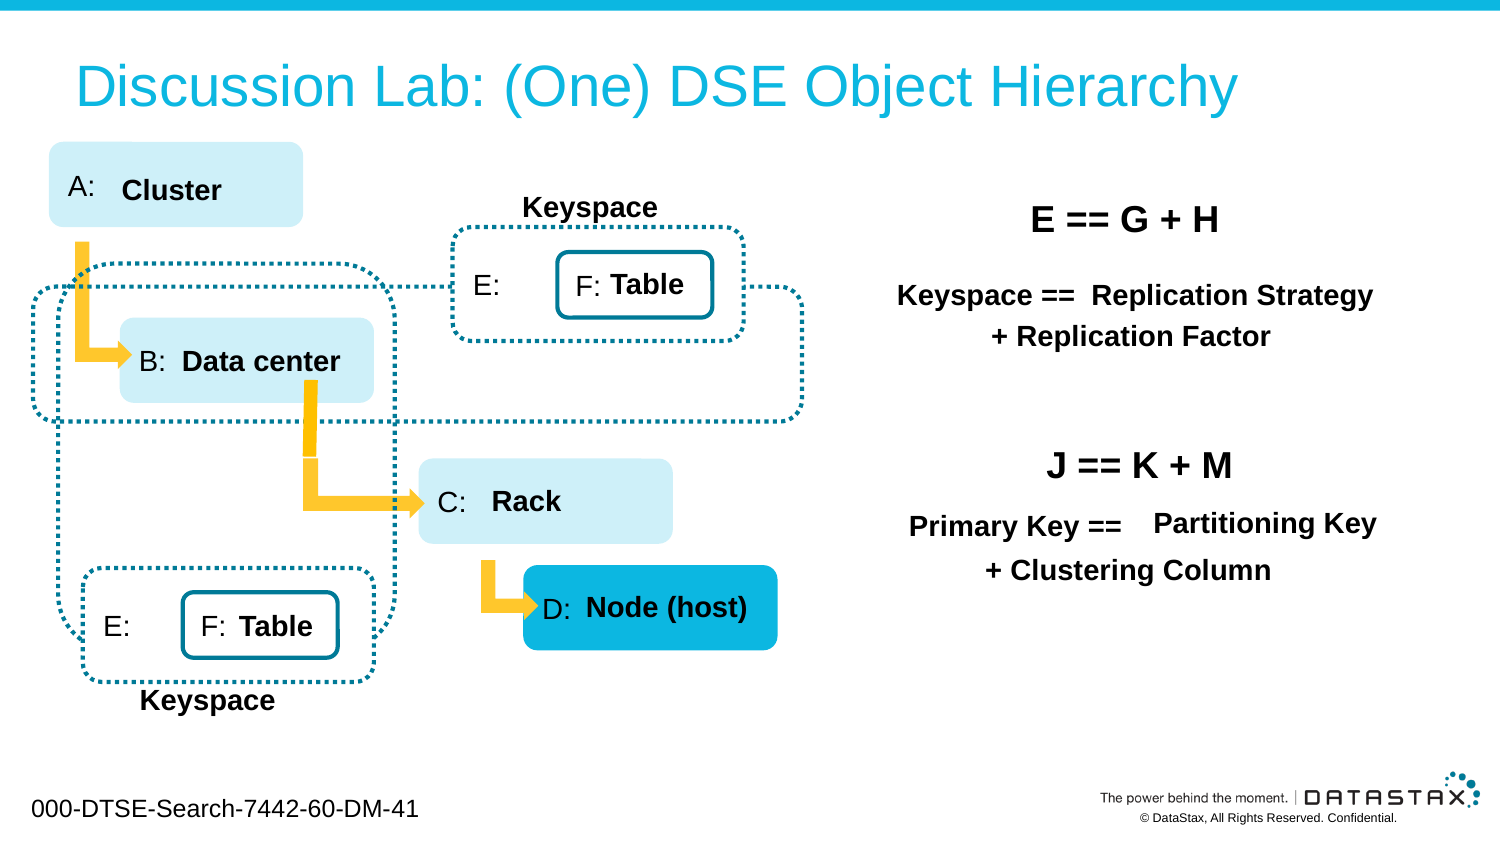

# Discussion Lab: (One) DSE Object Hierarchy
A:
Cluster
Keyspace
E == G + H
E:
F:
Table

Keyspace ==
Replication Strategy

+ Replication Factor
B:
Data center

J == K + M
C:
Rack
Partitioning Key
Primary Key ==
+ Clustering Column

D:
E:
Node (host)
F:
Table
Keyspace
000-DTSE-Search-7442-60-DM-41
© DataStax, All Rights Reserved. Confidential.